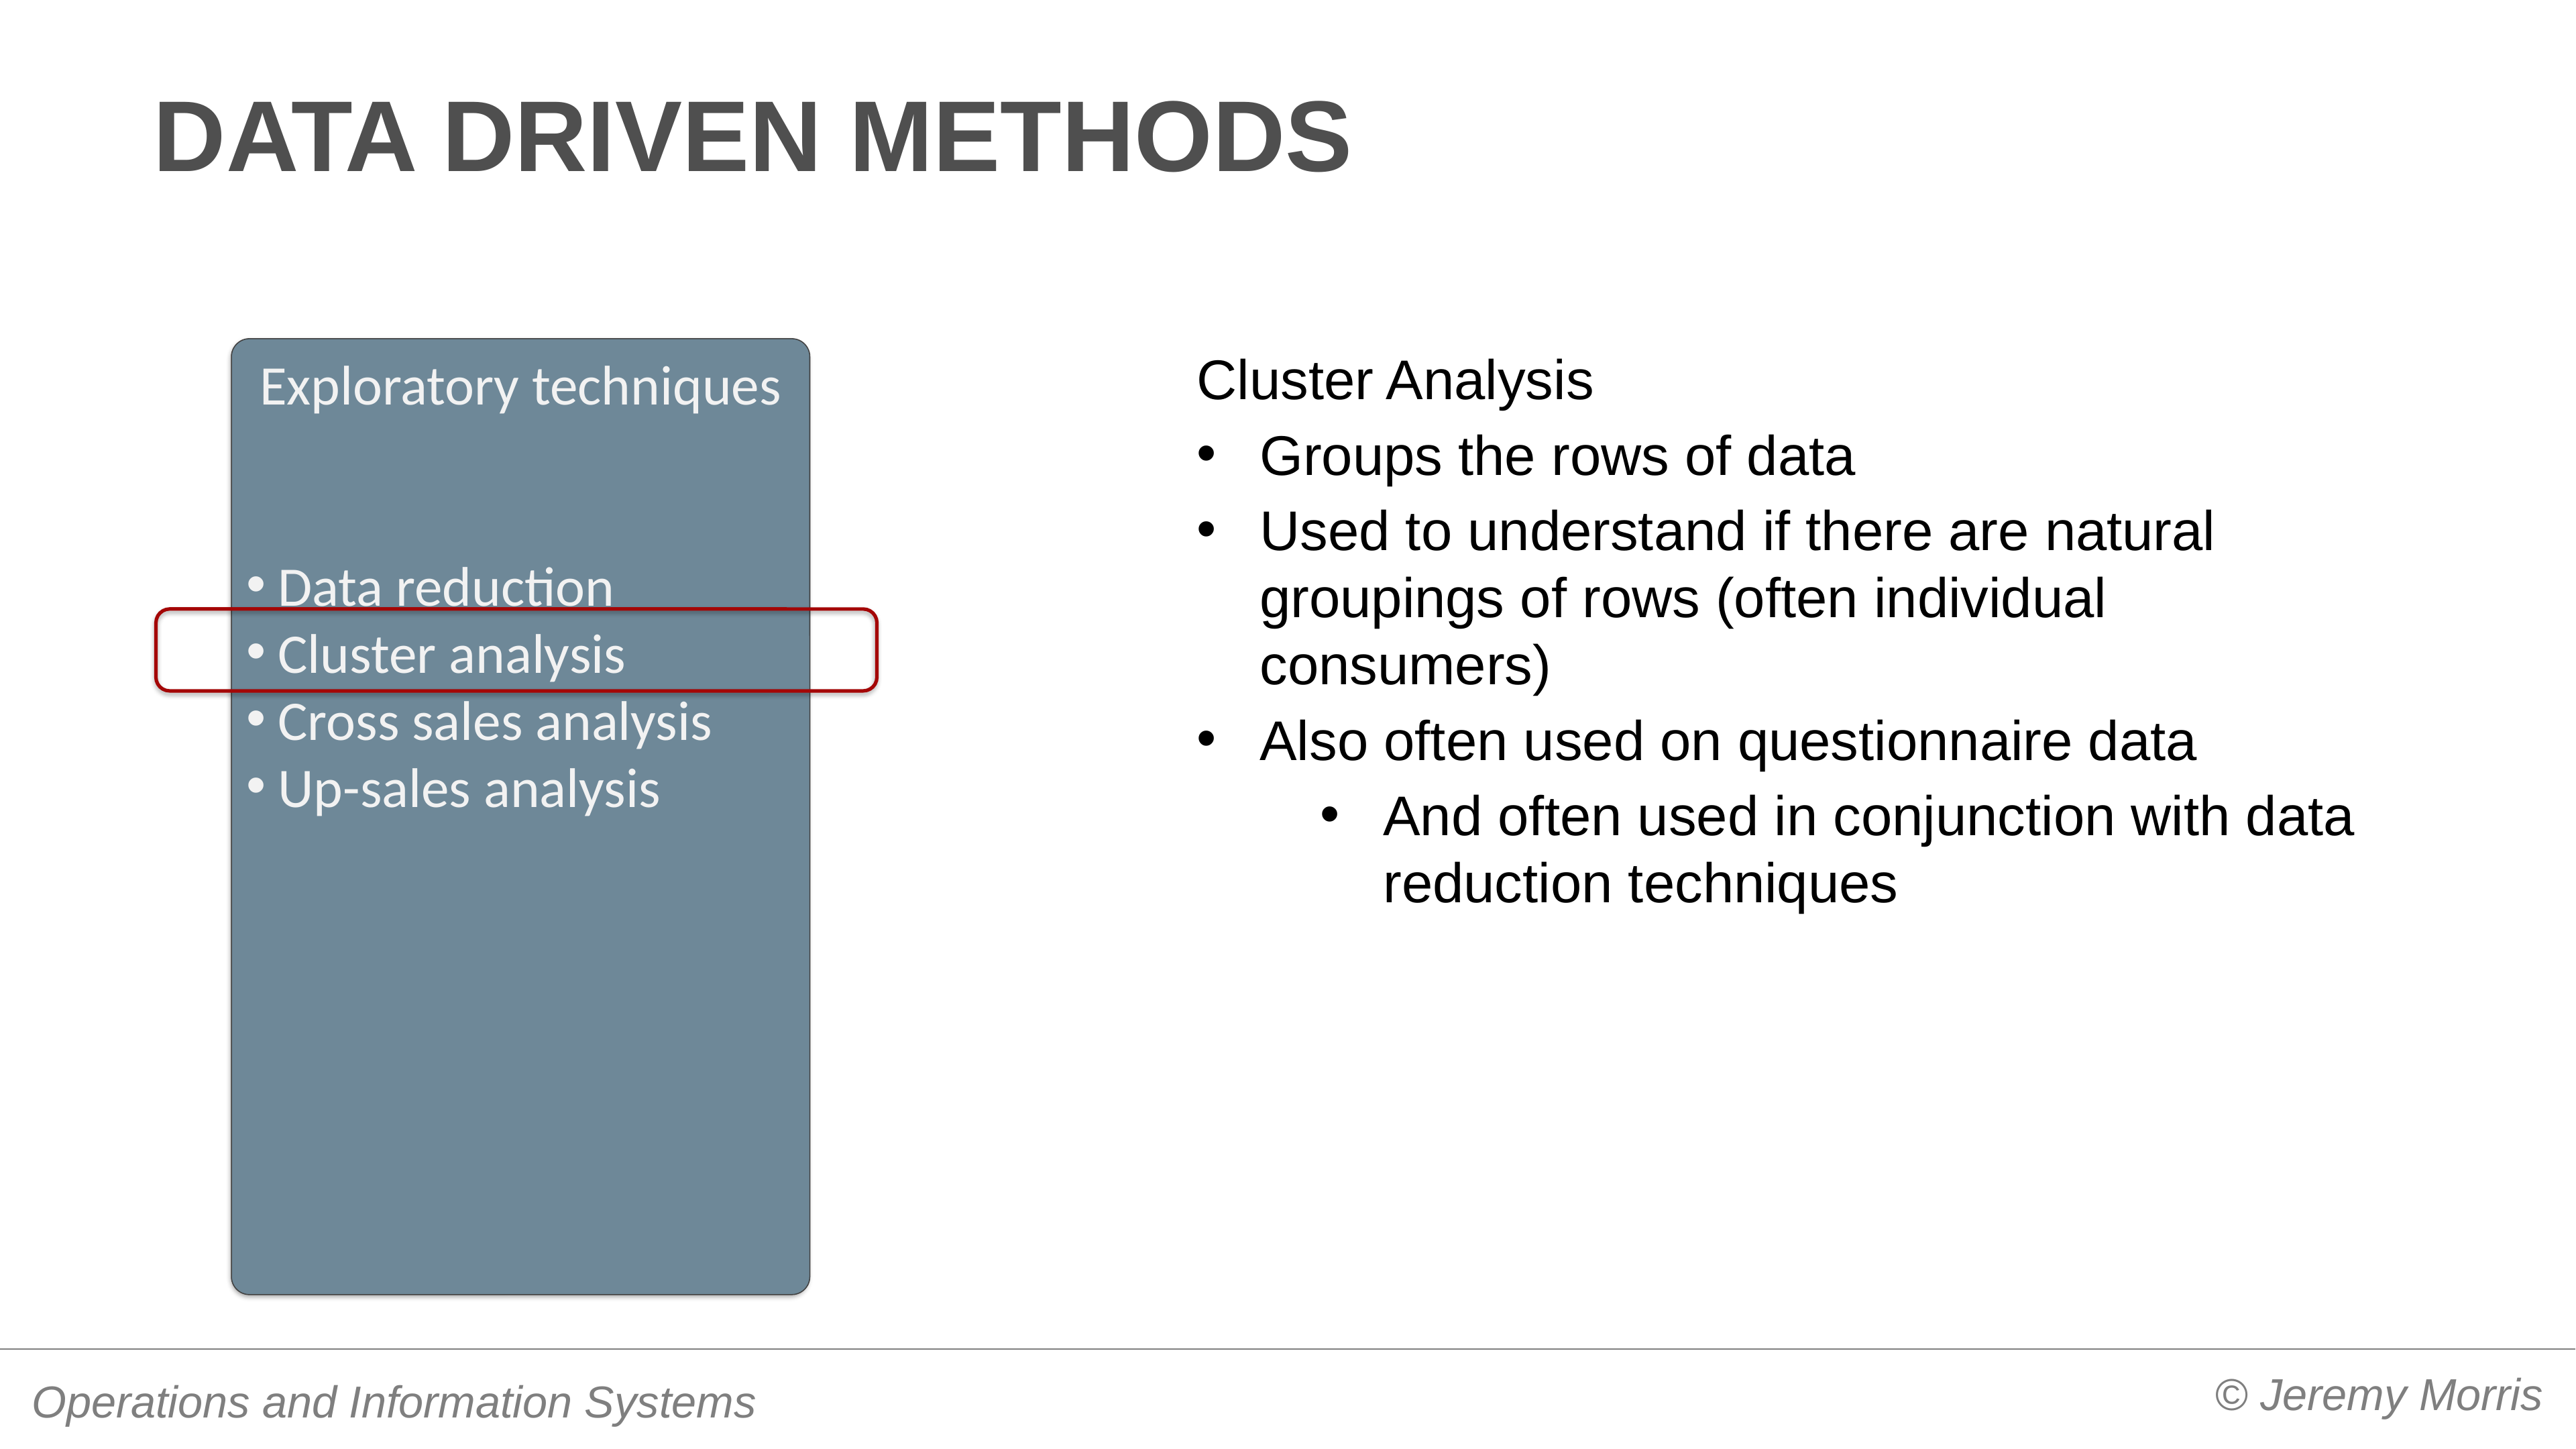

# Data driven methods
Exploratory techniques

Data reduction
Cluster analysis
Cross sales analysis
Up-sales analysis
Cluster Analysis
Groups the rows of data
Used to understand if there are natural groupings of rows (often individual consumers)
Also often used on questionnaire data
And often used in conjunction with data reduction techniques